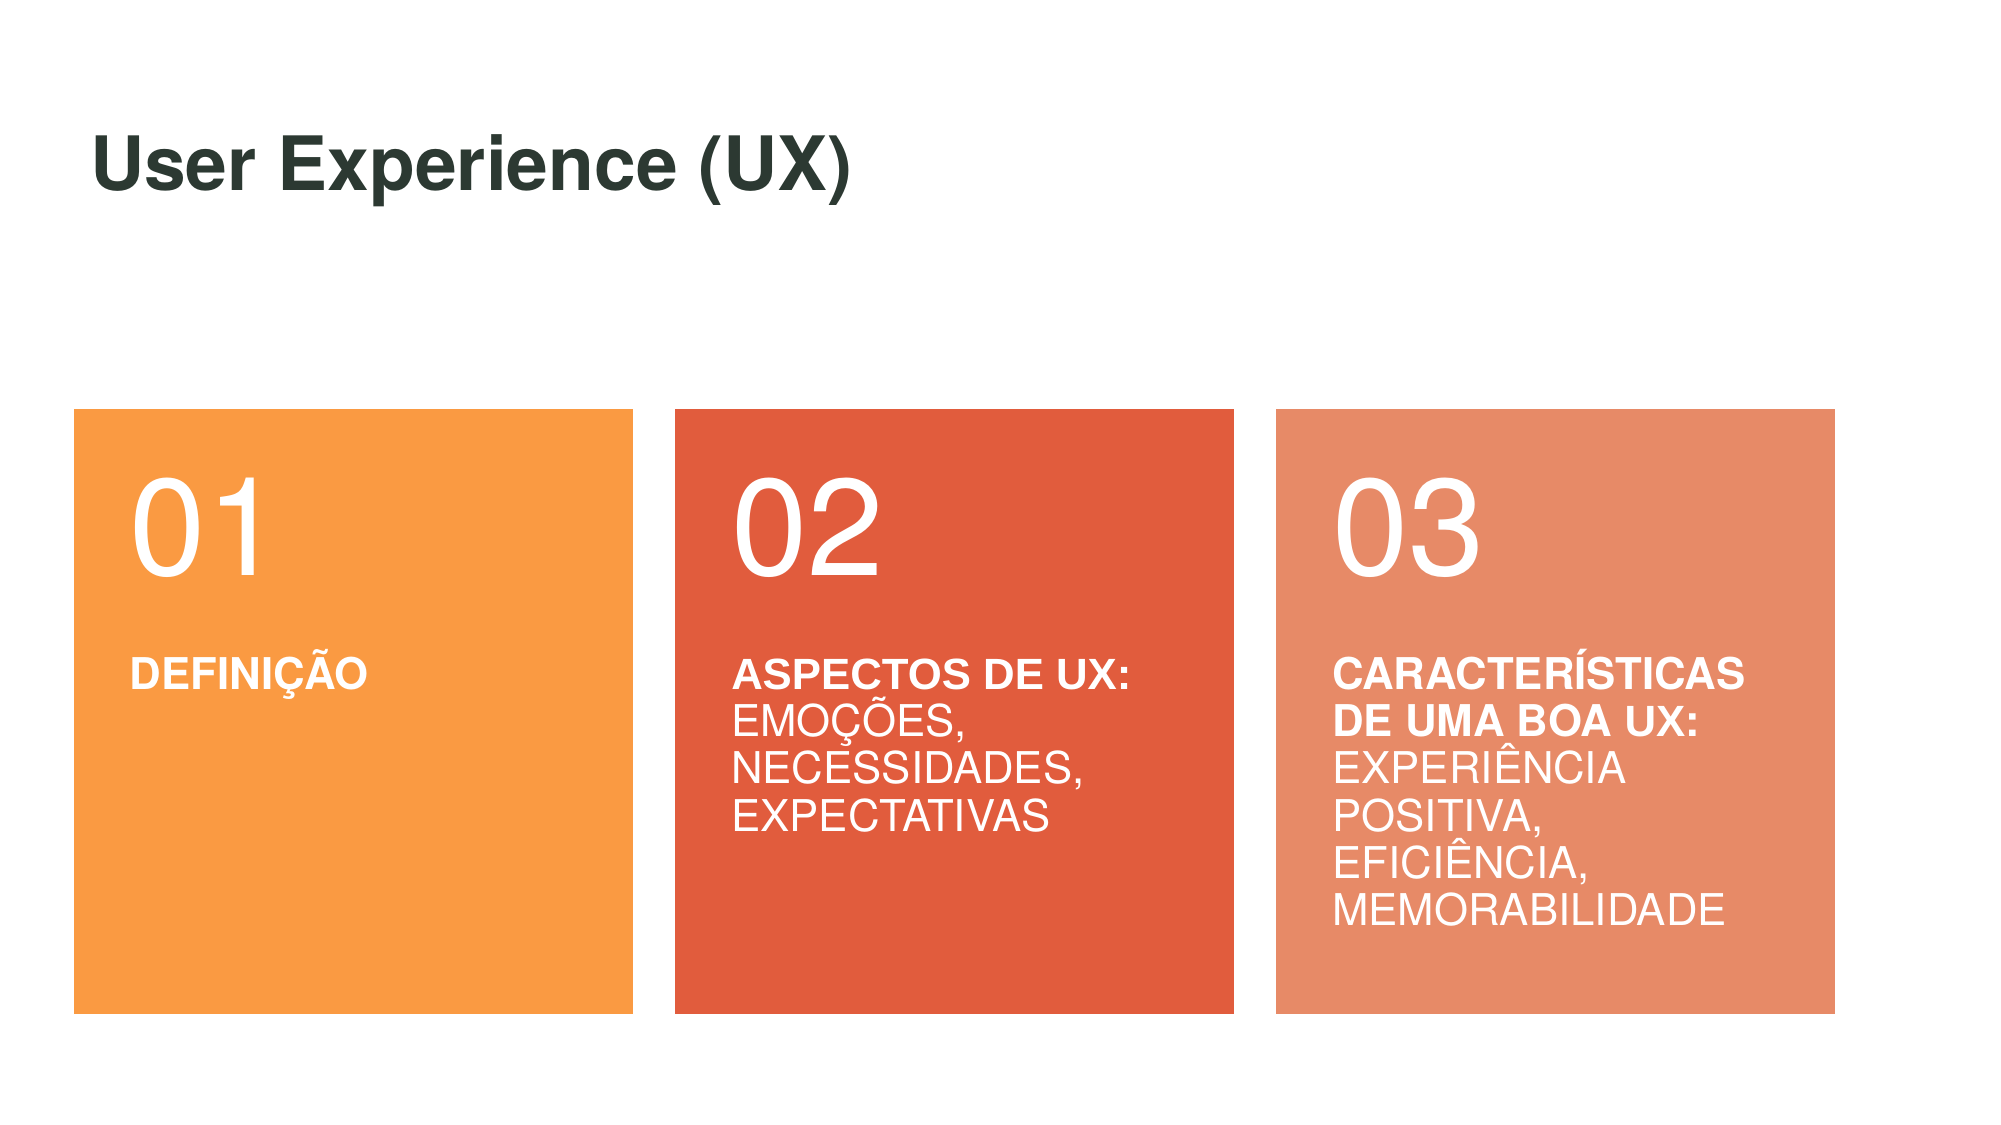

# User Experience (UX)
Definição
01
Aspectos de UX: emoções, necessidades, expectativas
02
Características de uma boa UX: experiência positiva, eficiência, memorabilidade
03